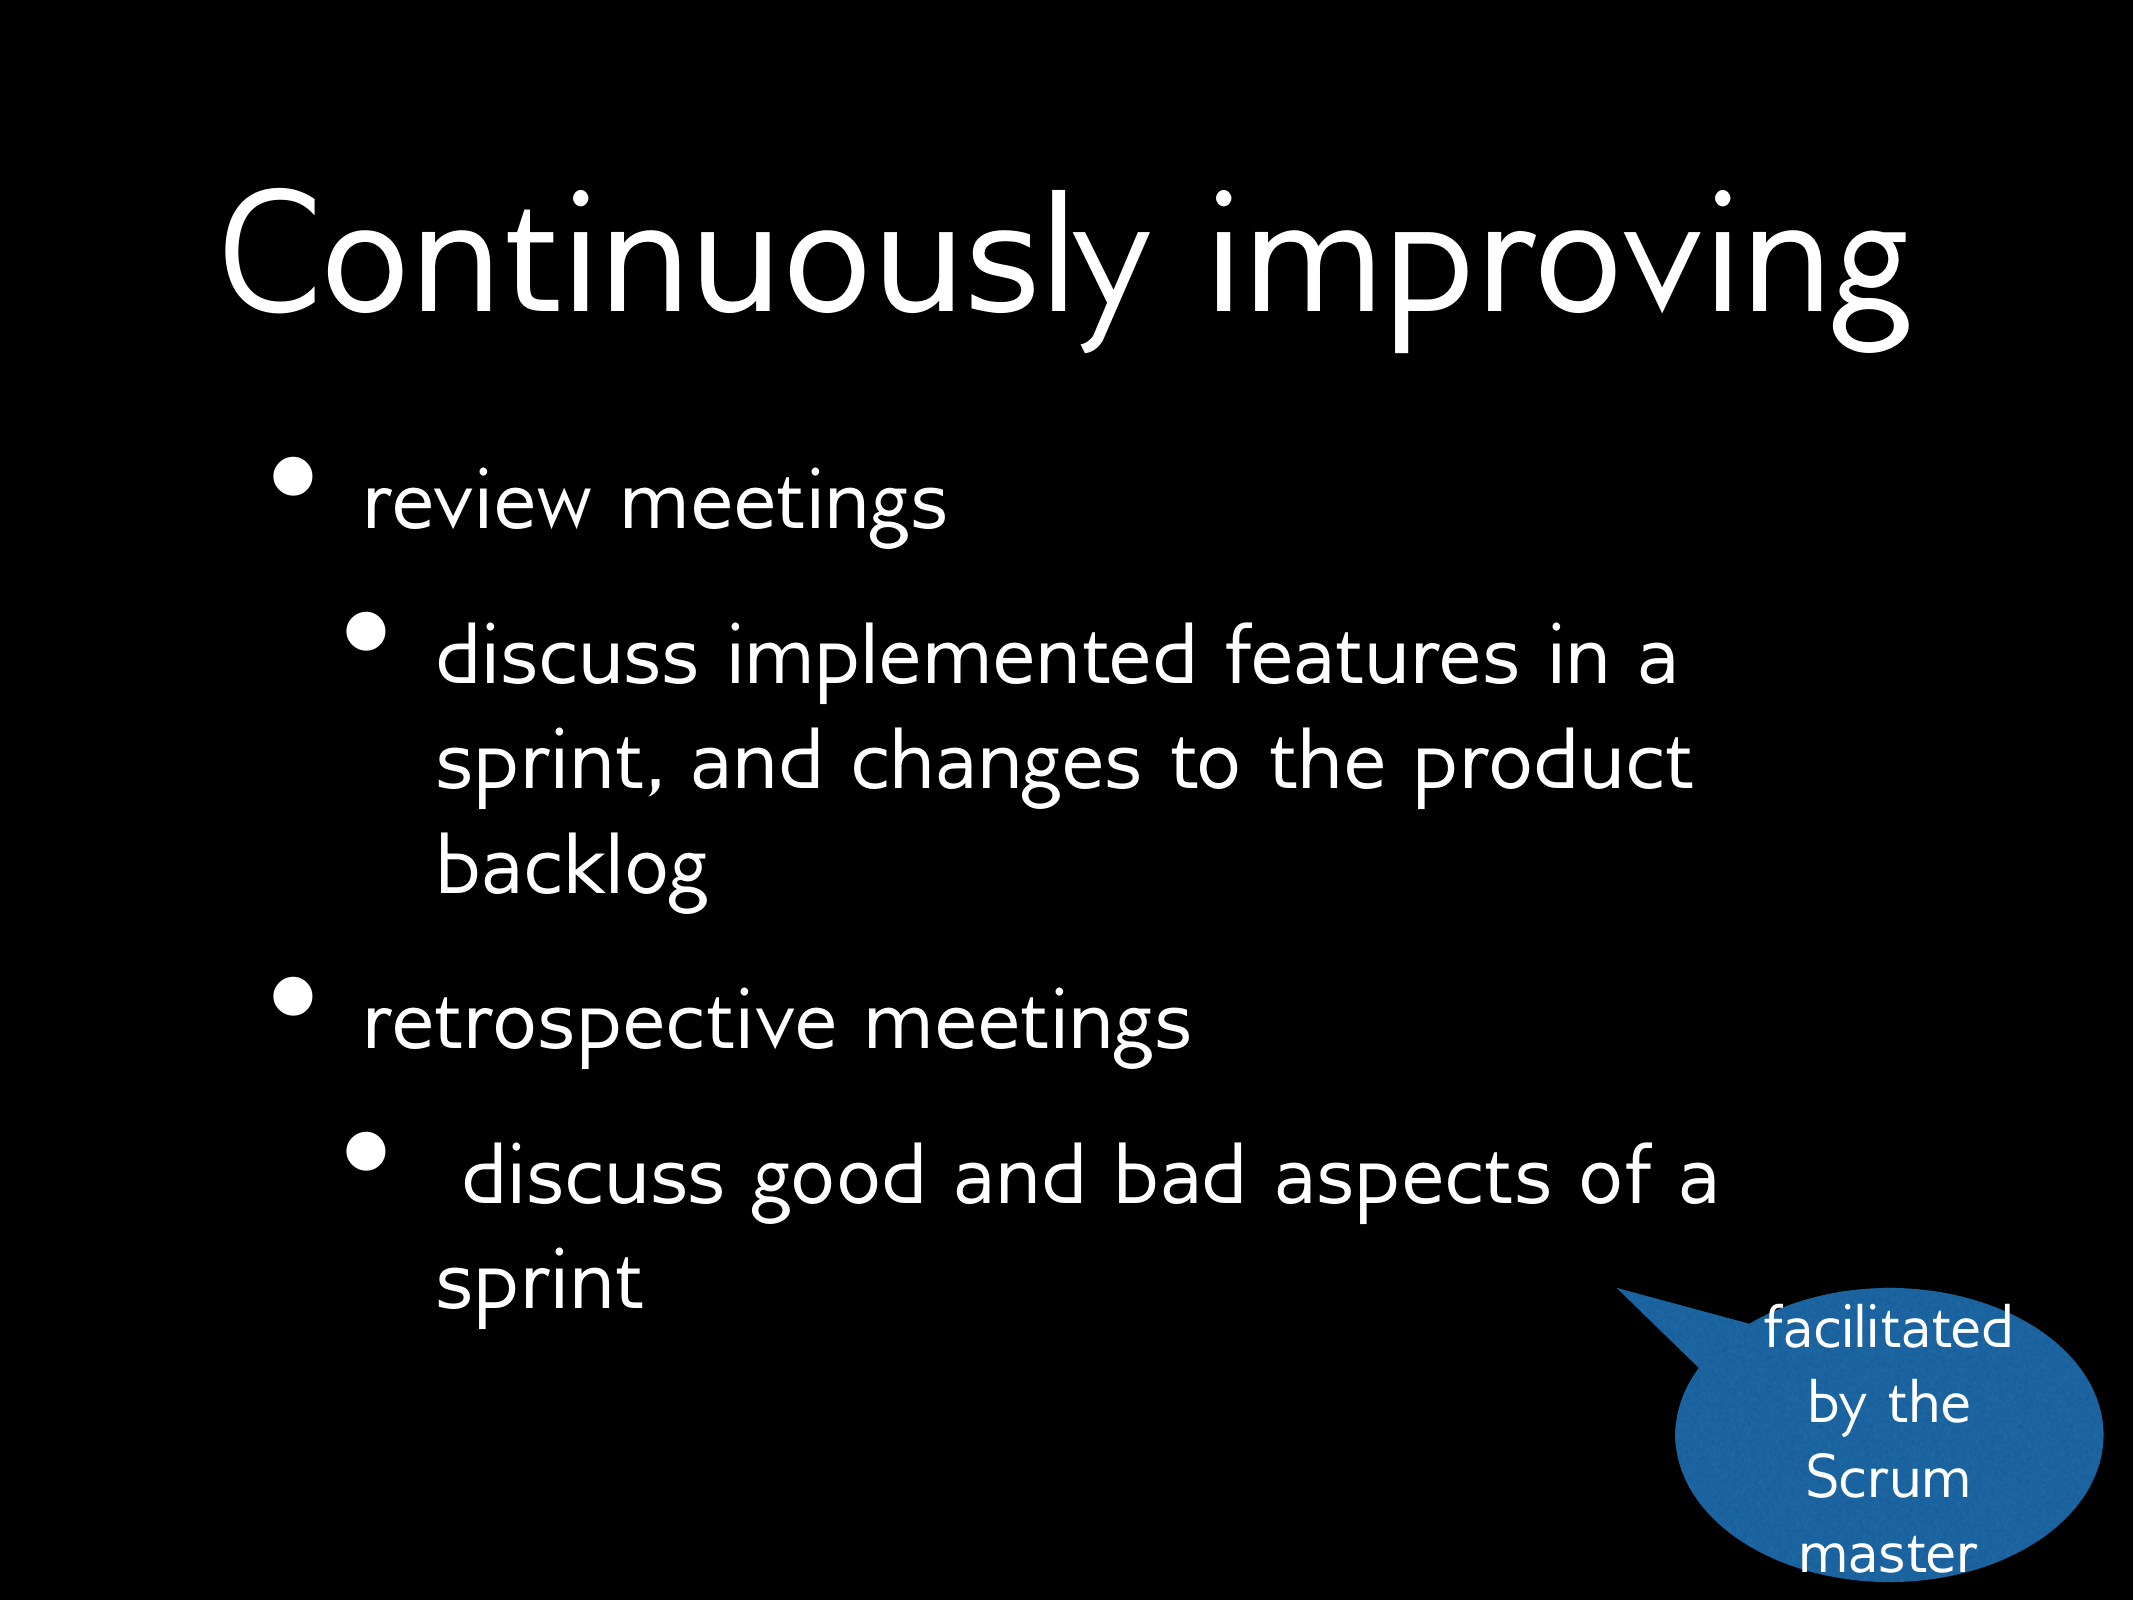

# Continuously improving
review meetings
discuss implemented features in a sprint, and changes to the product backlog
retrospective meetings
 discuss good and bad aspects of a sprint
facilitated by the Scrum master